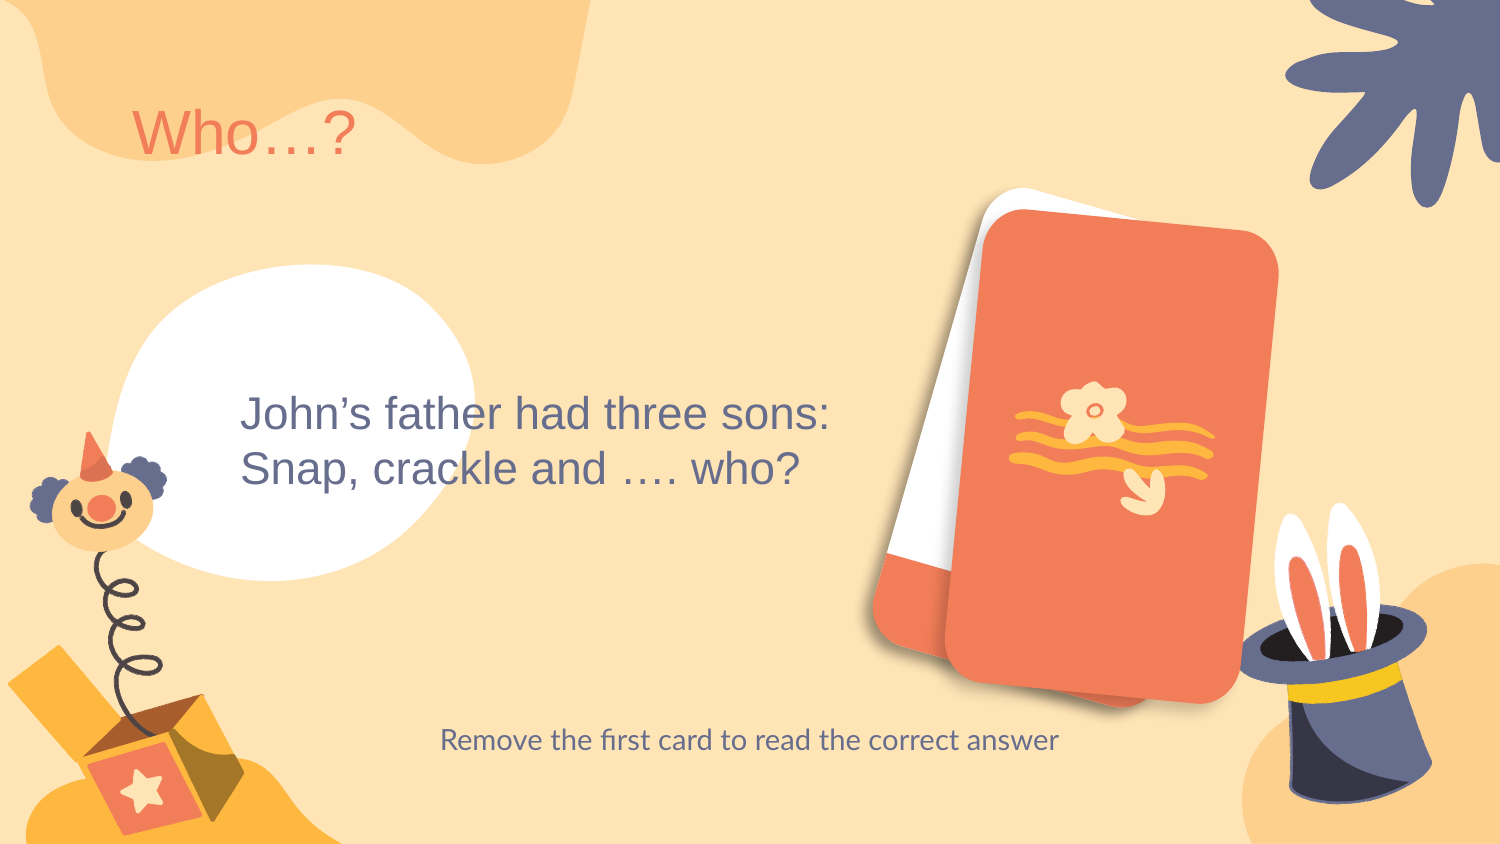

# Who…?

John’s father had three sons: Snap, crackle and …. who?
John
The correct answer is:

Remove the first card to read the correct answer